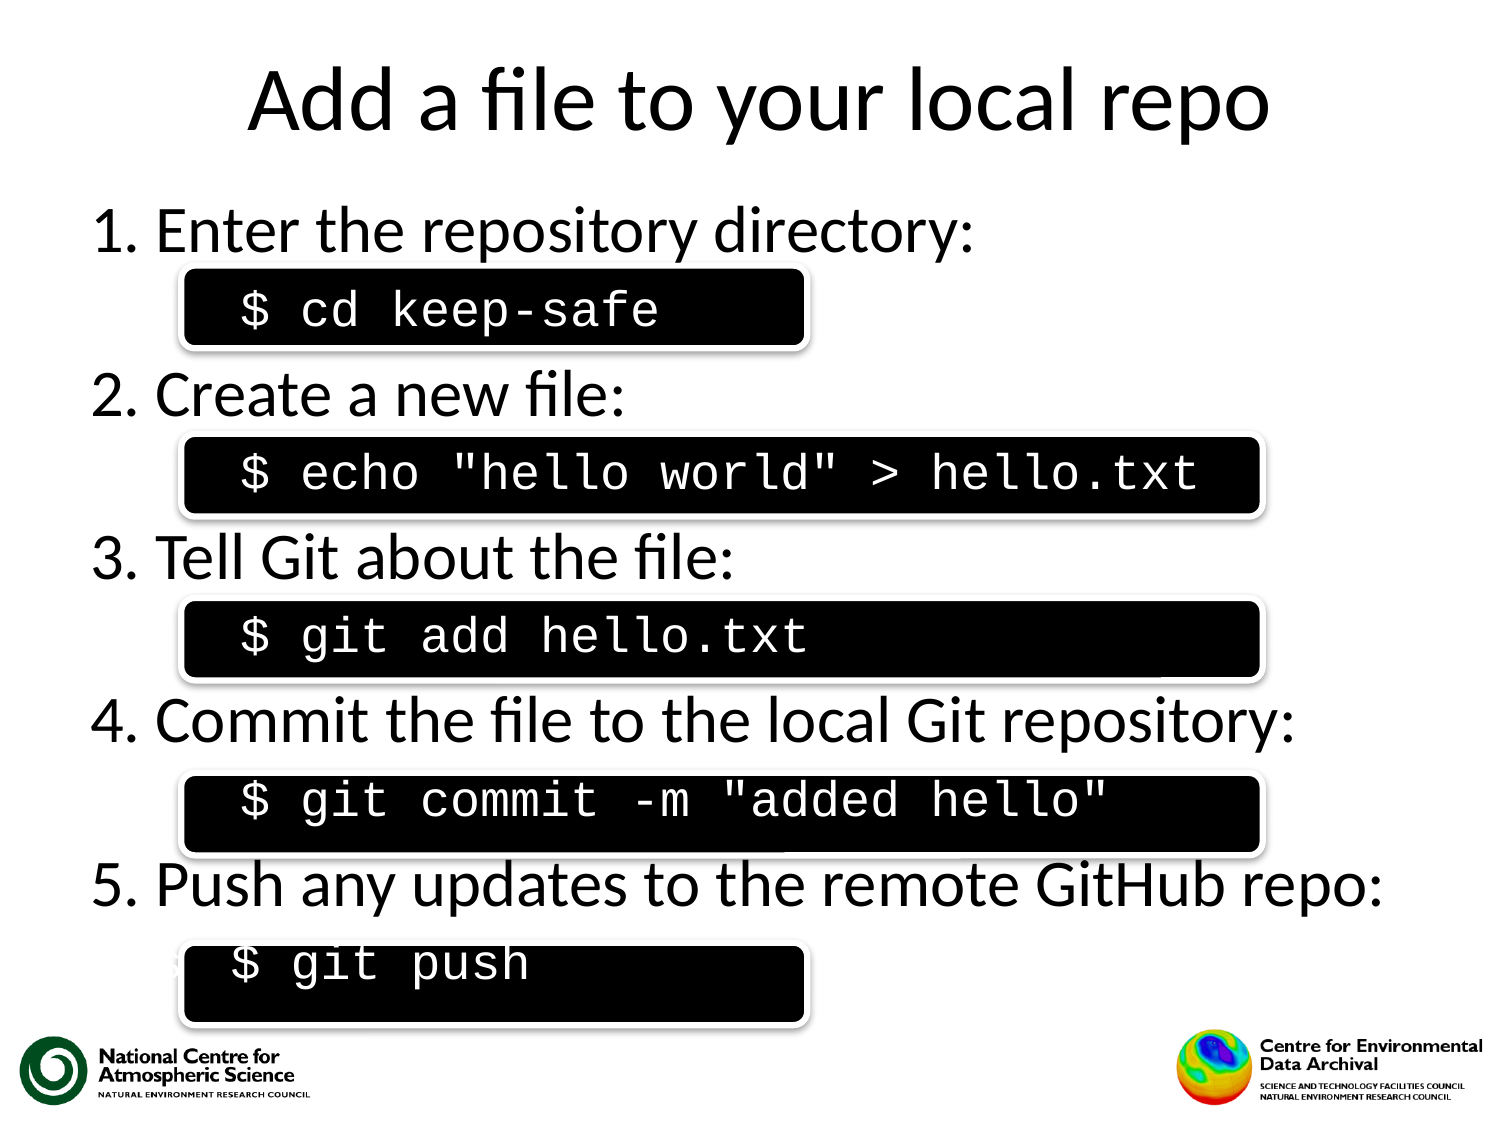

# Add a file to your local repo
1. Enter the repository directory:
	$ cd keep-safe
2. Create a new file:
	$ echo "hello world" > hello.txt
3. Tell Git about the file:
	$ git add hello.txt
4. Commit the file to the local Git repository:
	$ git commit -m "added hello"
5. Push any updates to the remote GitHub repo:
$  $ git push